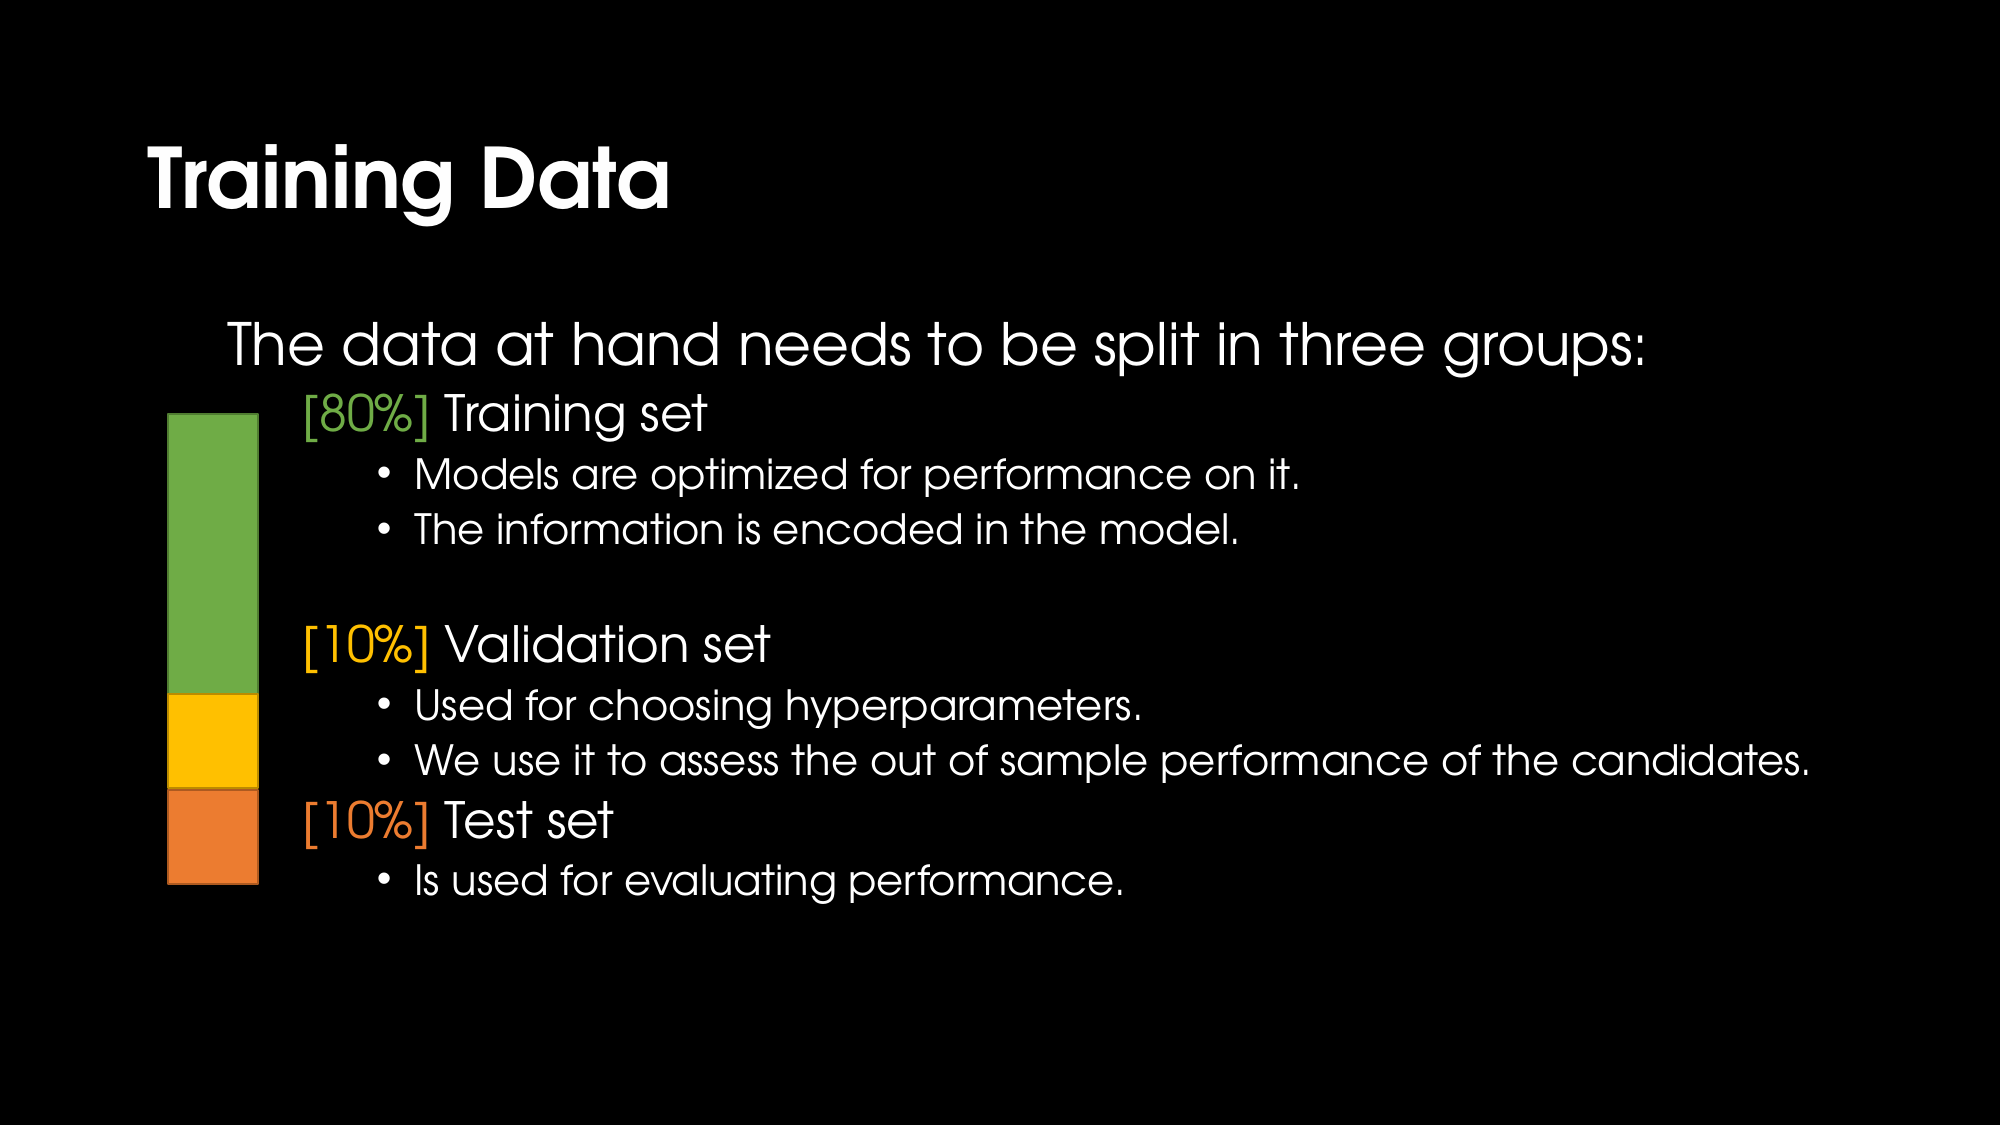

# Training Data
The data at hand needs to be split in three groups:
[80%] Training set
Models are optimized for performance on it.
The information is encoded in the model.

[10%] Validation set
Used for choosing hyperparameters.
We use it to assess the out of sample performance of the candidates.
[10%] Test set
Is used for evaluating performance.